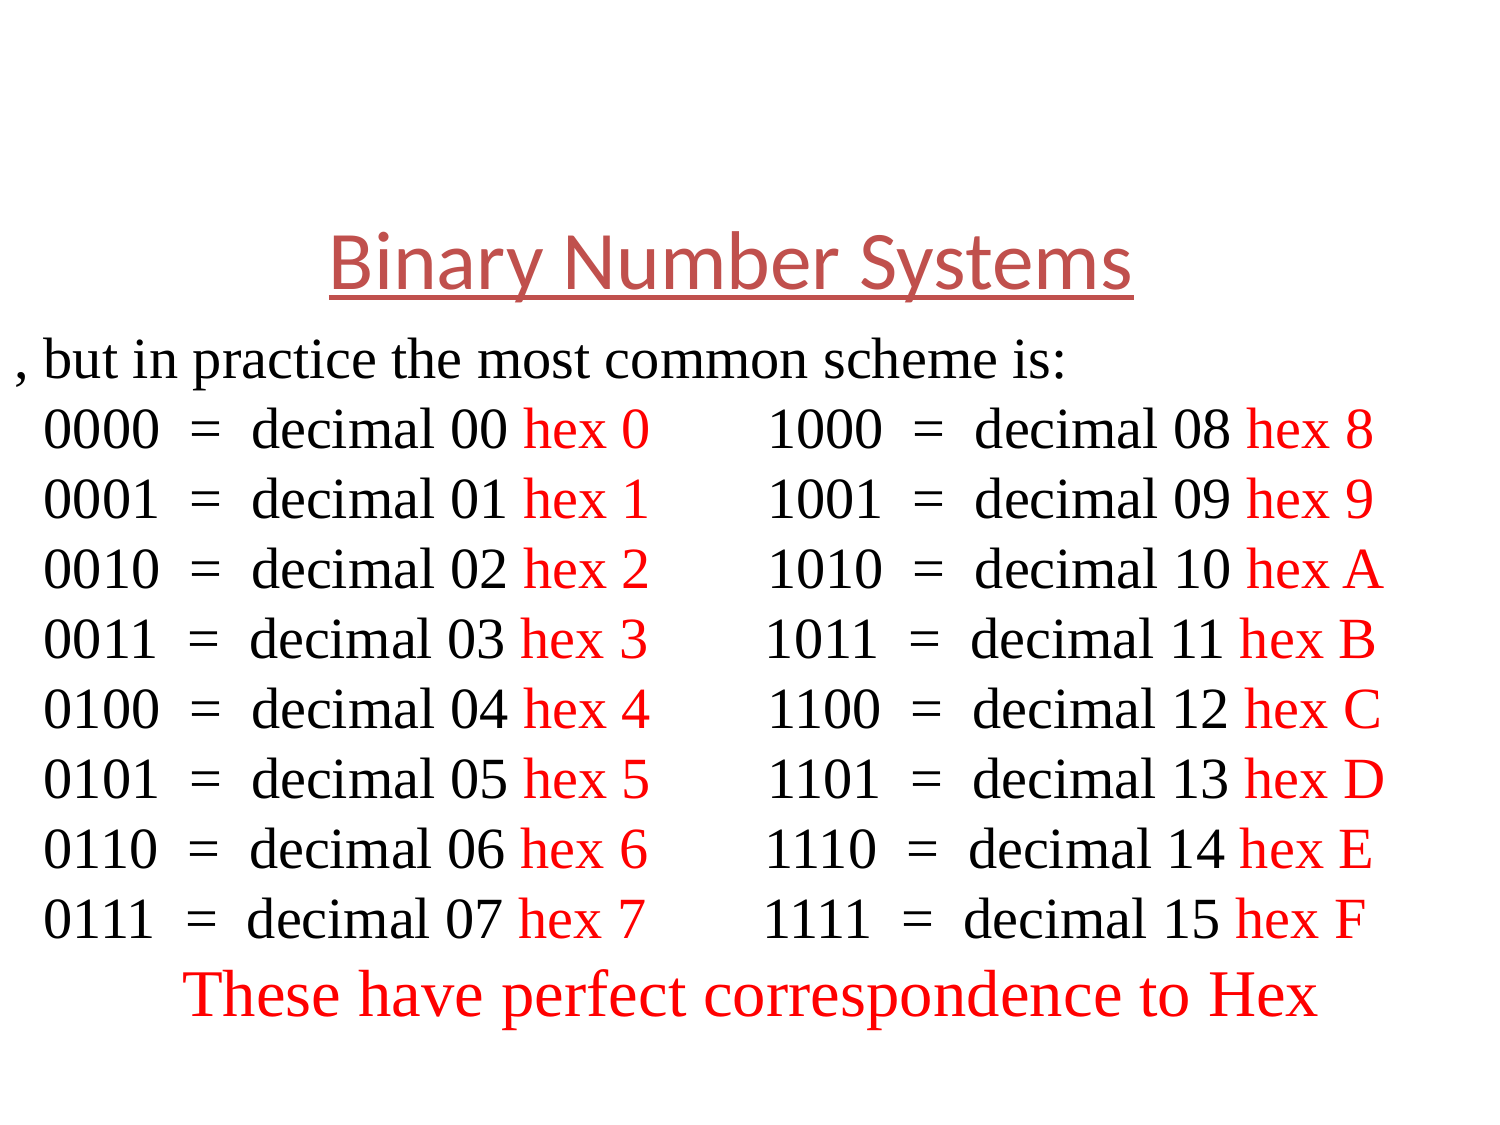

Binary Number Systems
, but in practice the most common scheme is:
  0000  =  decimal 00 hex 0        1000  =  decimal 08 hex 8
  0001  =  decimal 01 hex 1        1001  =  decimal 09 hex 9
  0010  =  decimal 02 hex 2        1010  =  decimal 10 hex A
  0011  =  decimal 03 hex 3        1011  =  decimal 11 hex B
  0100  =  decimal 04 hex 4        1100  =  decimal 12 hex C
  0101  =  decimal 05 hex 5        1101  =  decimal 13 hex D
  0110  =  decimal 06 hex 6        1110  =  decimal 14 hex E
  0111  =  decimal 07 hex 7        1111  =  decimal 15 hex F
          These have perfect correspondence to Hex